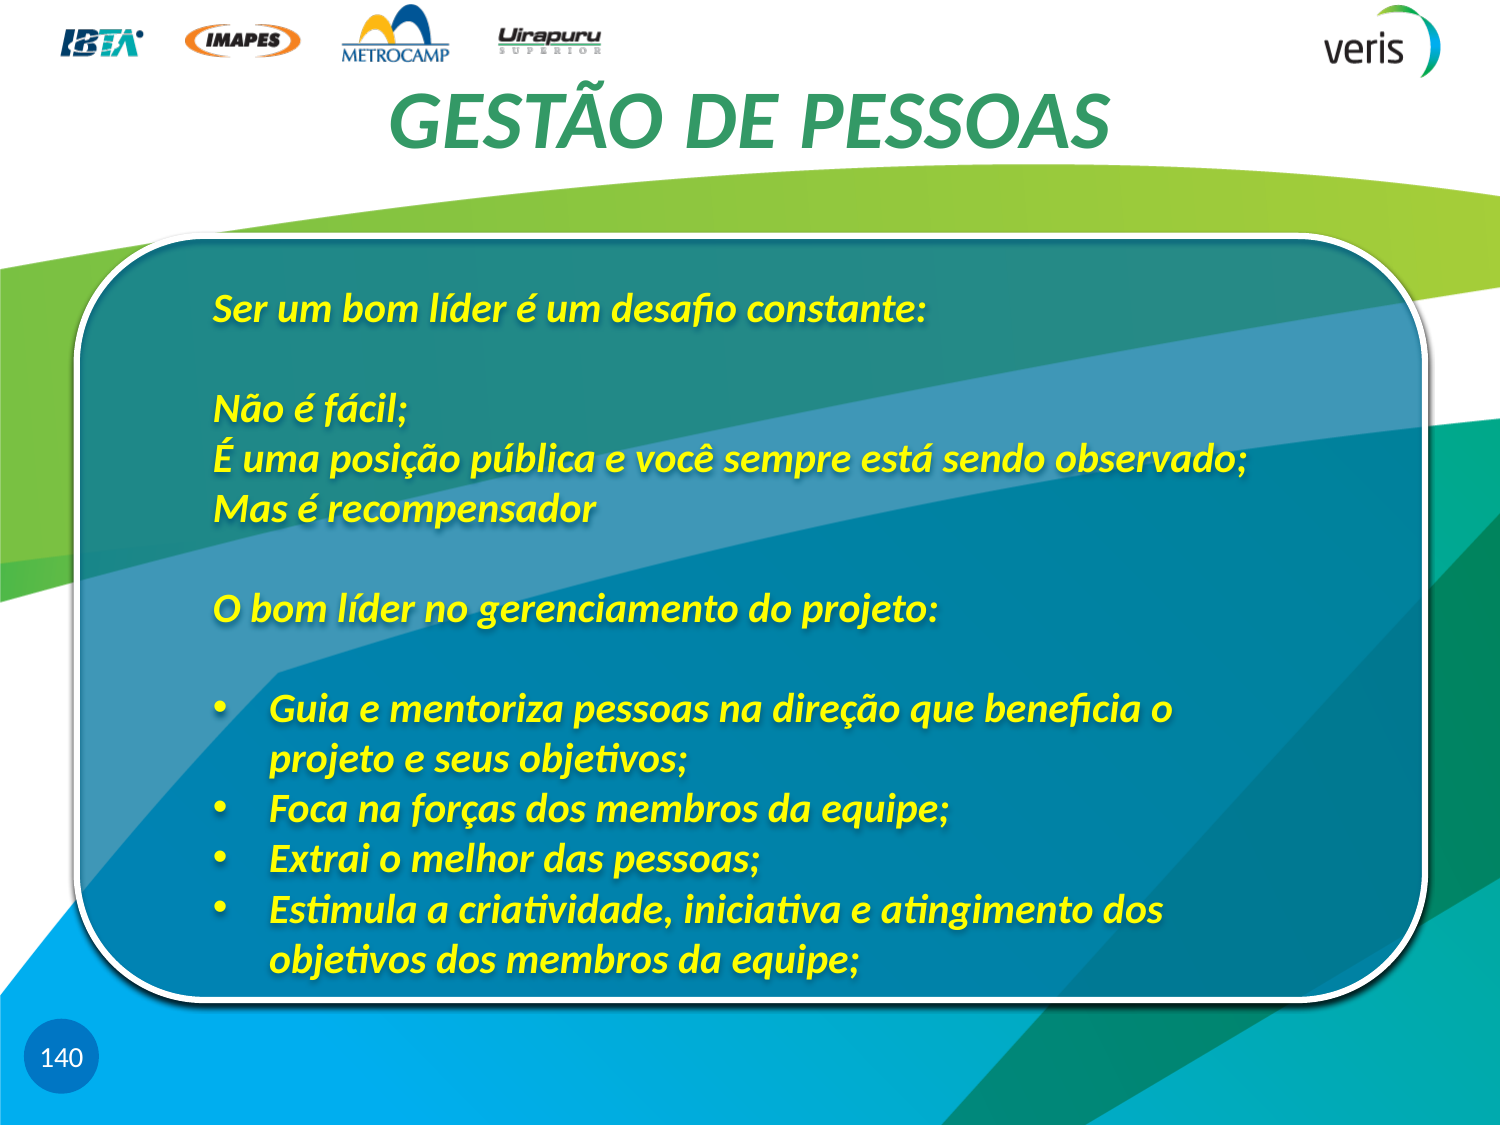

# GESTÃO DE PESSOAS
Ser um bom líder é um desafio constante:

Não é fácil;
É uma posição pública e você sempre está sendo observado;
Mas é recompensador

O bom líder no gerenciamento do projeto:

Guia e mentoriza pessoas na direção que beneficia o projeto e seus objetivos;
Foca na forças dos membros da equipe;
Extrai o melhor das pessoas;
Estimula a criatividade, iniciativa e atingimento dos objetivos dos membros da equipe;
140